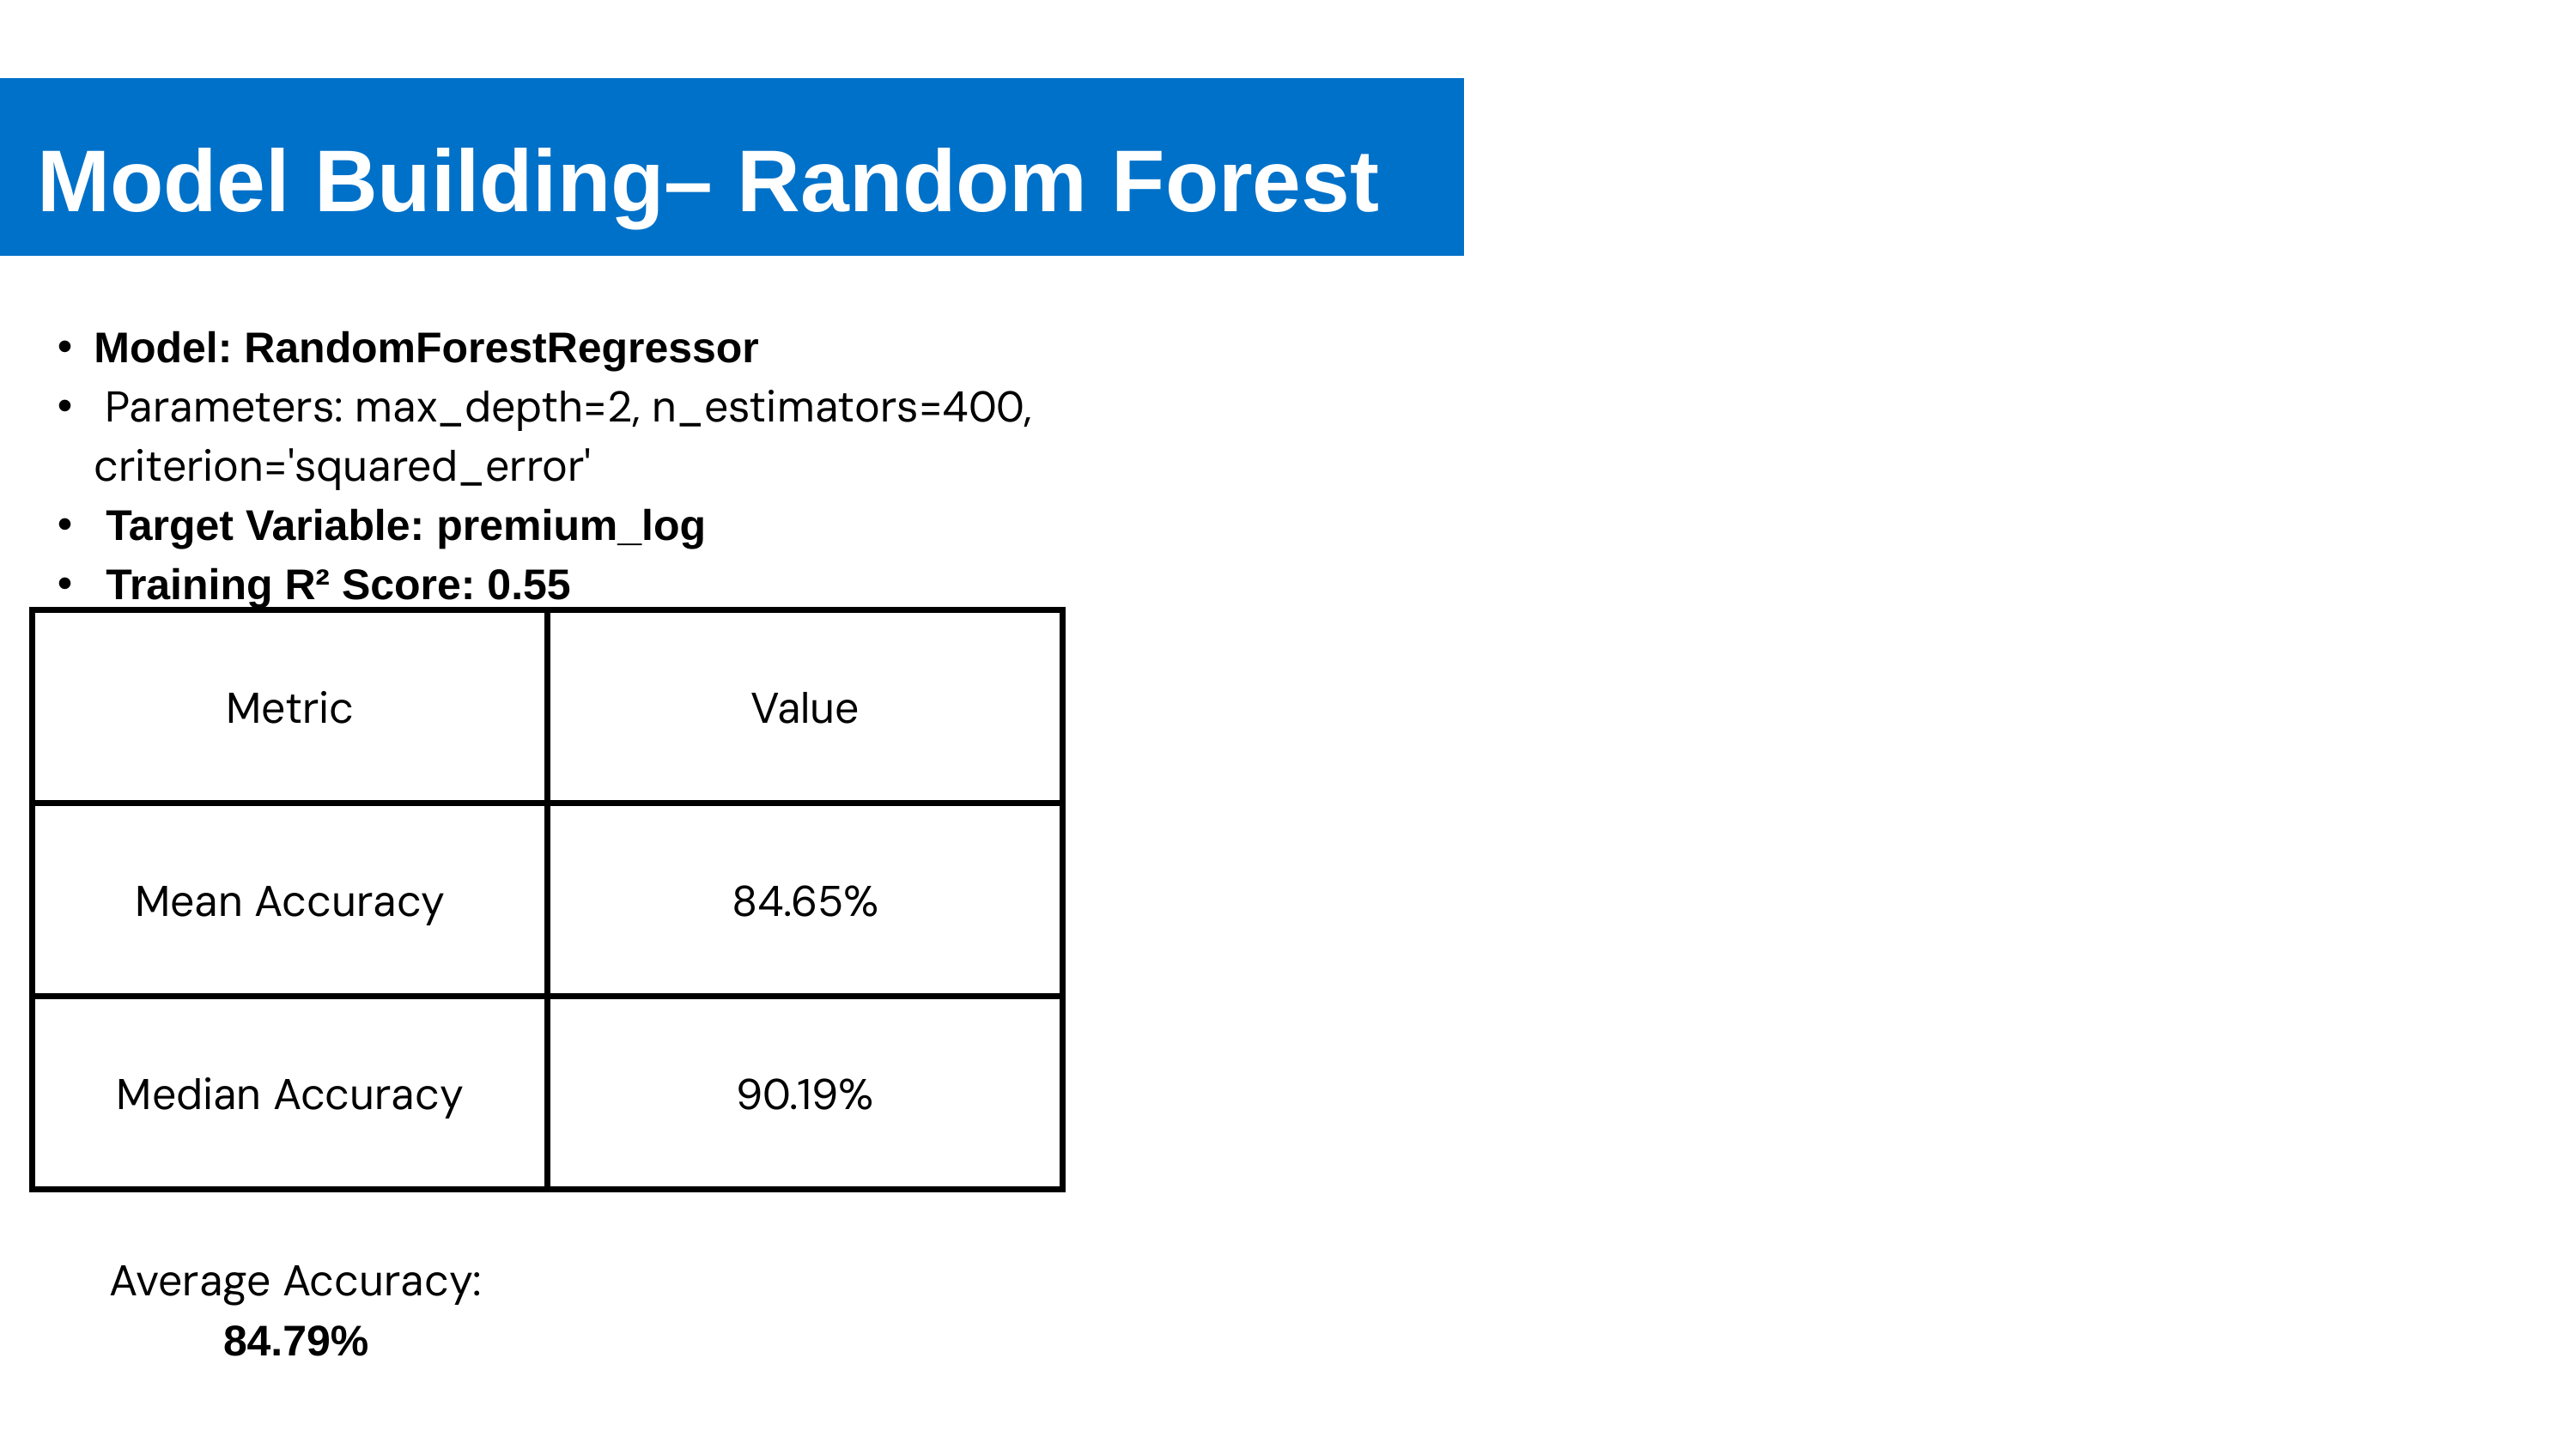

Model Building– Random Forest
Model: RandomForestRegressor
 Parameters: max_depth=2, n_estimators=400, criterion='squared_error'
 Target Variable: premium_log
 Training R² Score: 0.55
| Metric | Value |
| --- | --- |
| Mean Accuracy | 84.65% |
| Median Accuracy | 90.19% |
Average Accuracy: 84.79%